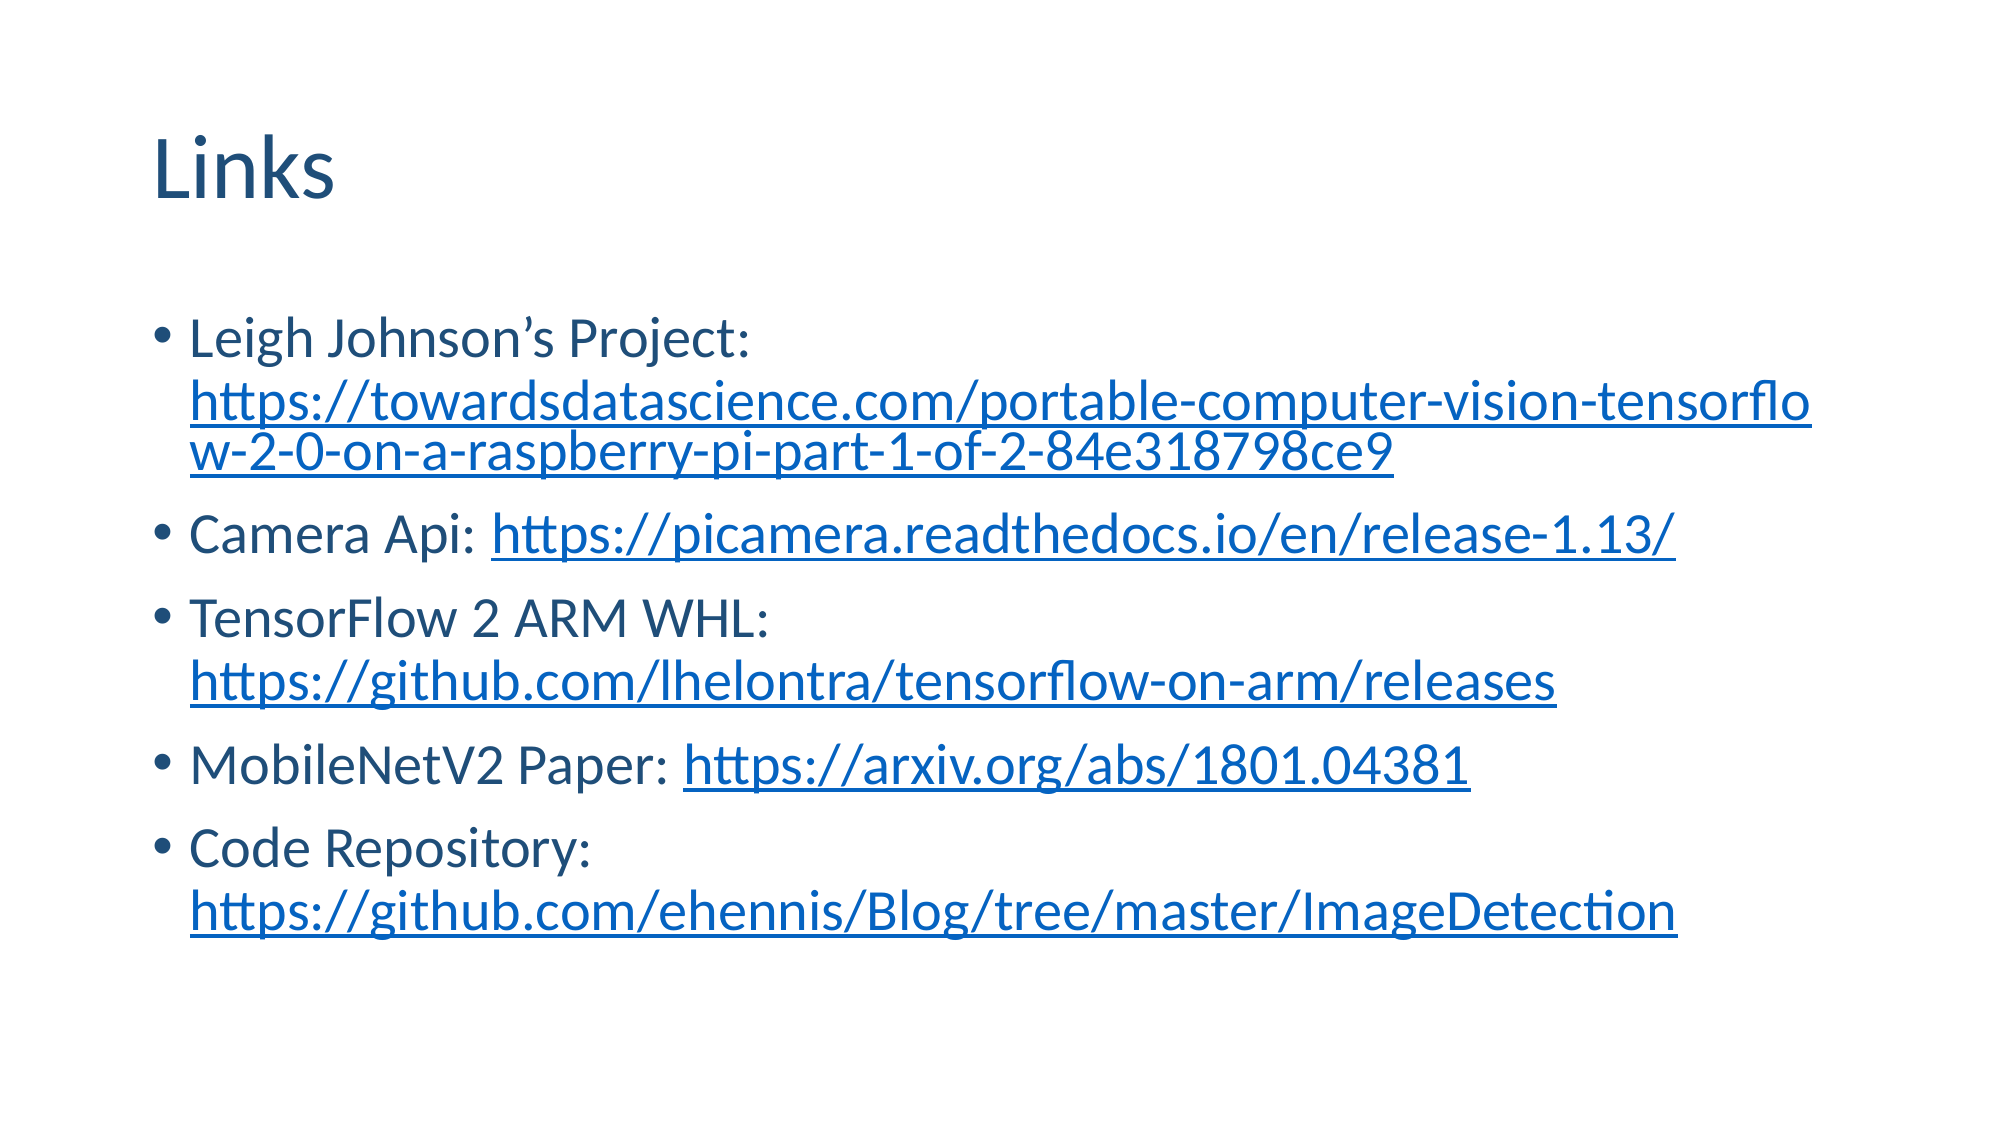

# Links
Leigh Johnson’s Project: https://towardsdatascience.com/portable-computer-vision-tensorflow-2-0-on-a-raspberry-pi-part-1-of-2-84e318798ce9
Camera Api: https://picamera.readthedocs.io/en/release-1.13/
TensorFlow 2 ARM WHL: https://github.com/lhelontra/tensorflow-on-arm/releases
MobileNetV2 Paper: https://arxiv.org/abs/1801.04381
Code Repository: https://github.com/ehennis/Blog/tree/master/ImageDetection